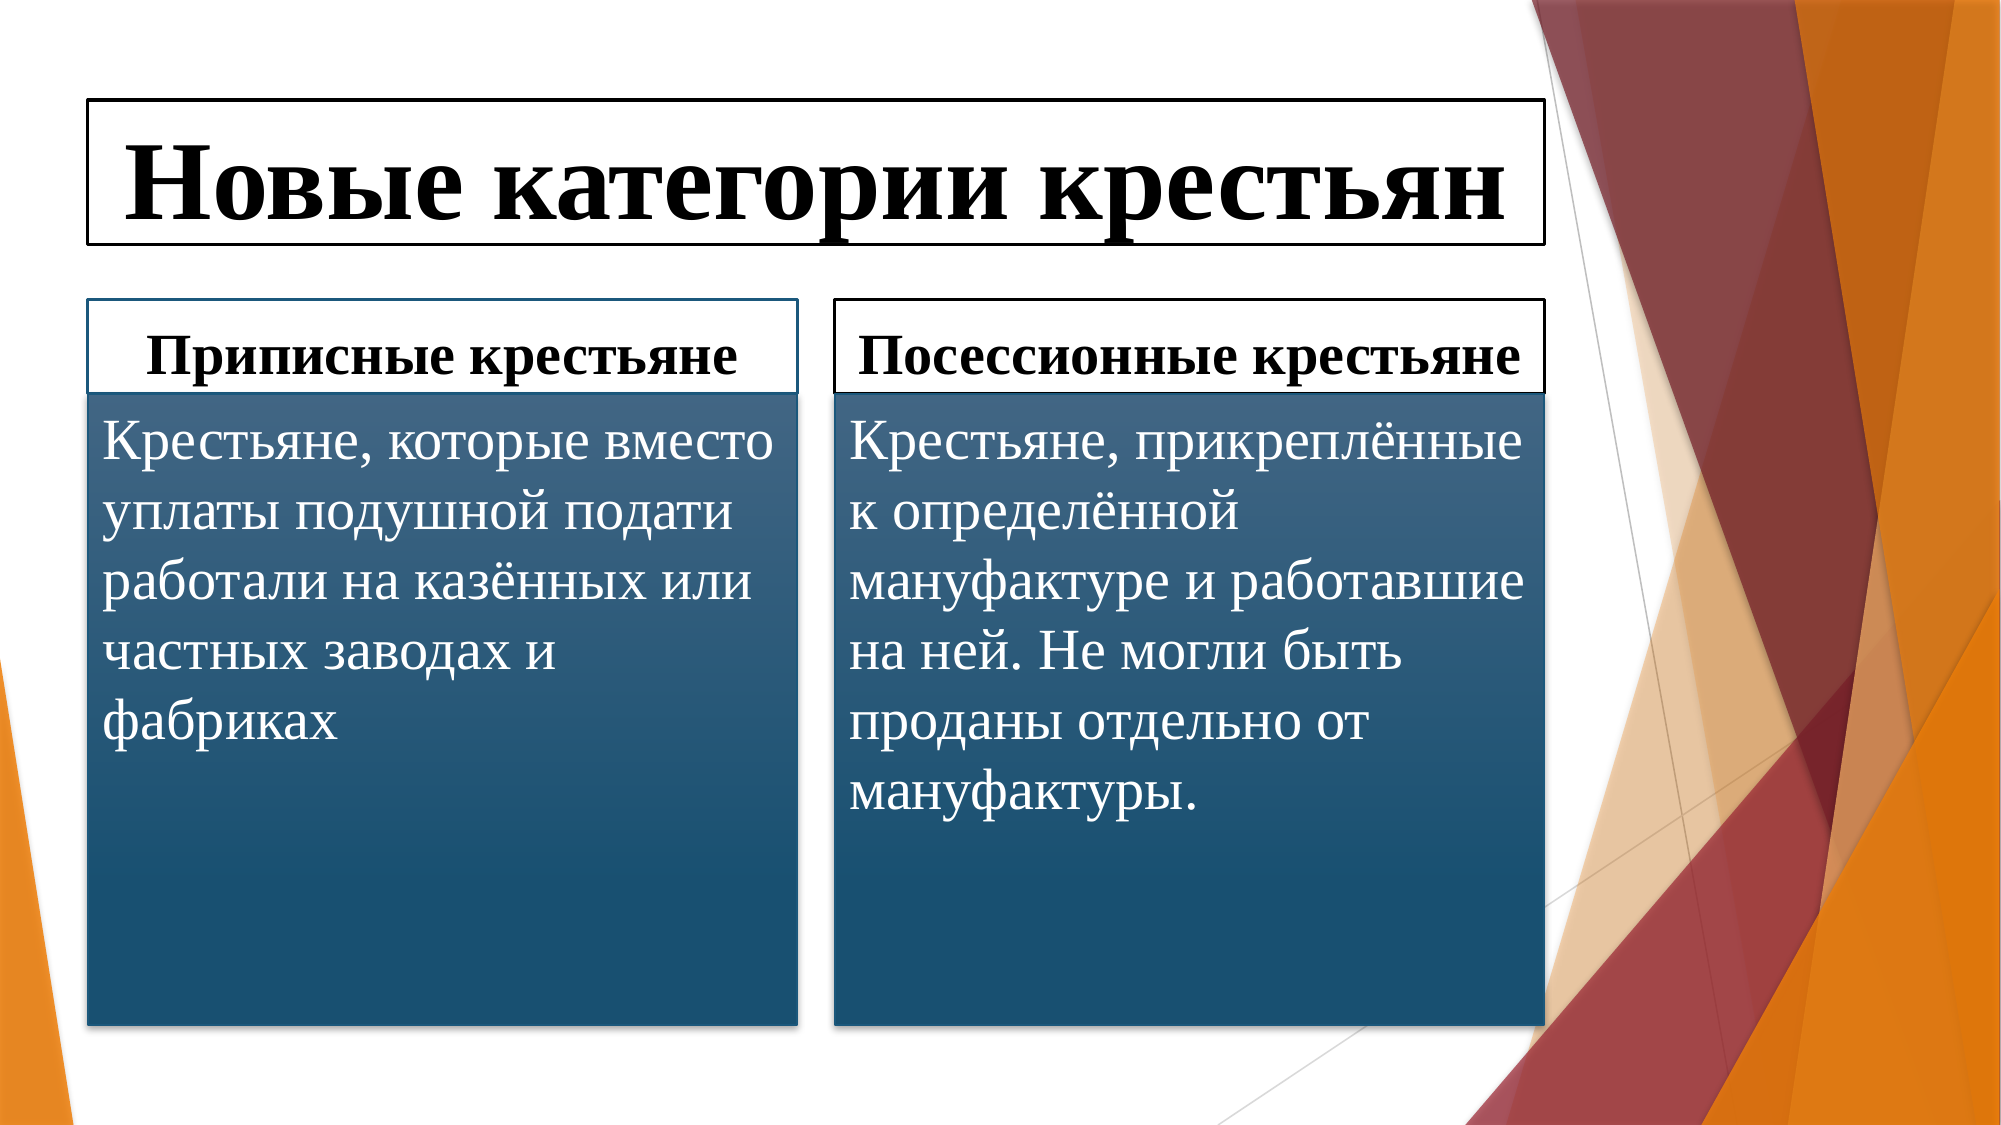

# Новые категории крестьян
Приписные крестьяне
Посессионные крестьяне
Крестьяне, которые вместо уплаты подушной подати работали на казённых или частных заводах и фабриках
Крестьяне, прикреплённые к определённой мануфактуре и работавшие на ней. Не могли быть проданы отдельно от мануфактуры.